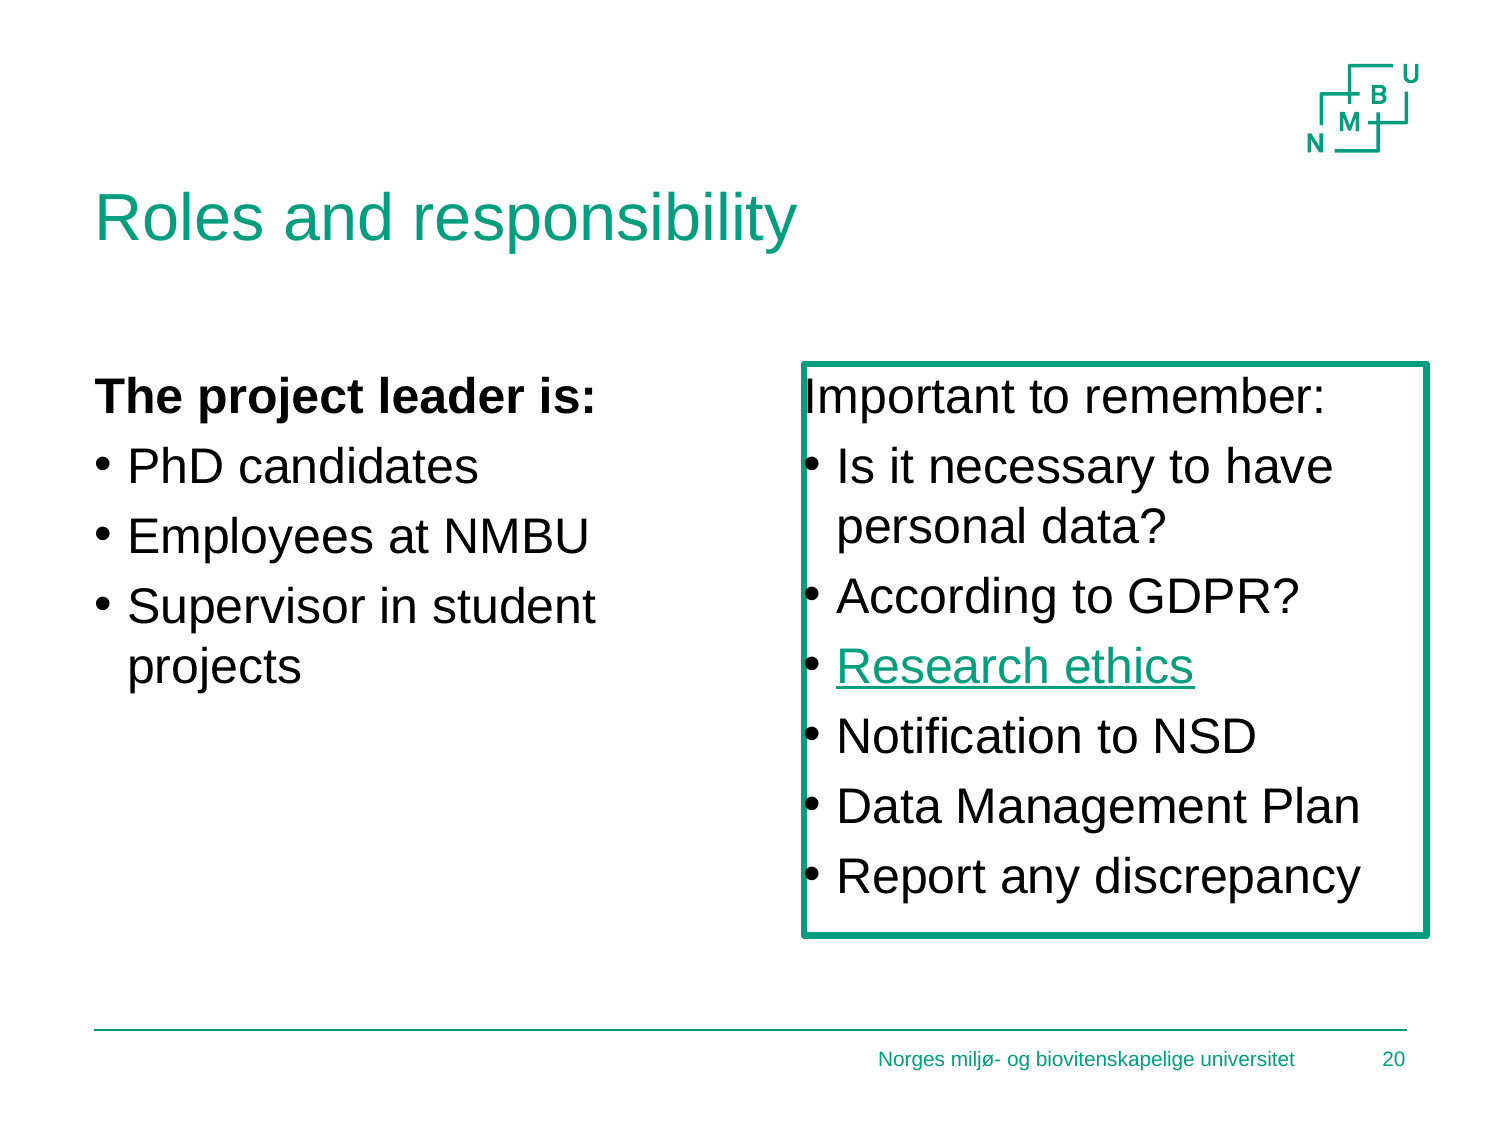

# Roles and responsibility
The project leader is:
PhD candidates
Employees at NMBU
Supervisor in student projects
Important to remember:
Is it necessary to have personal data?
According to GDPR?
Research ethics
Notification to NSD
Data Management Plan
Report any discrepancy
Norges miljø- og biovitenskapelige universitet
20